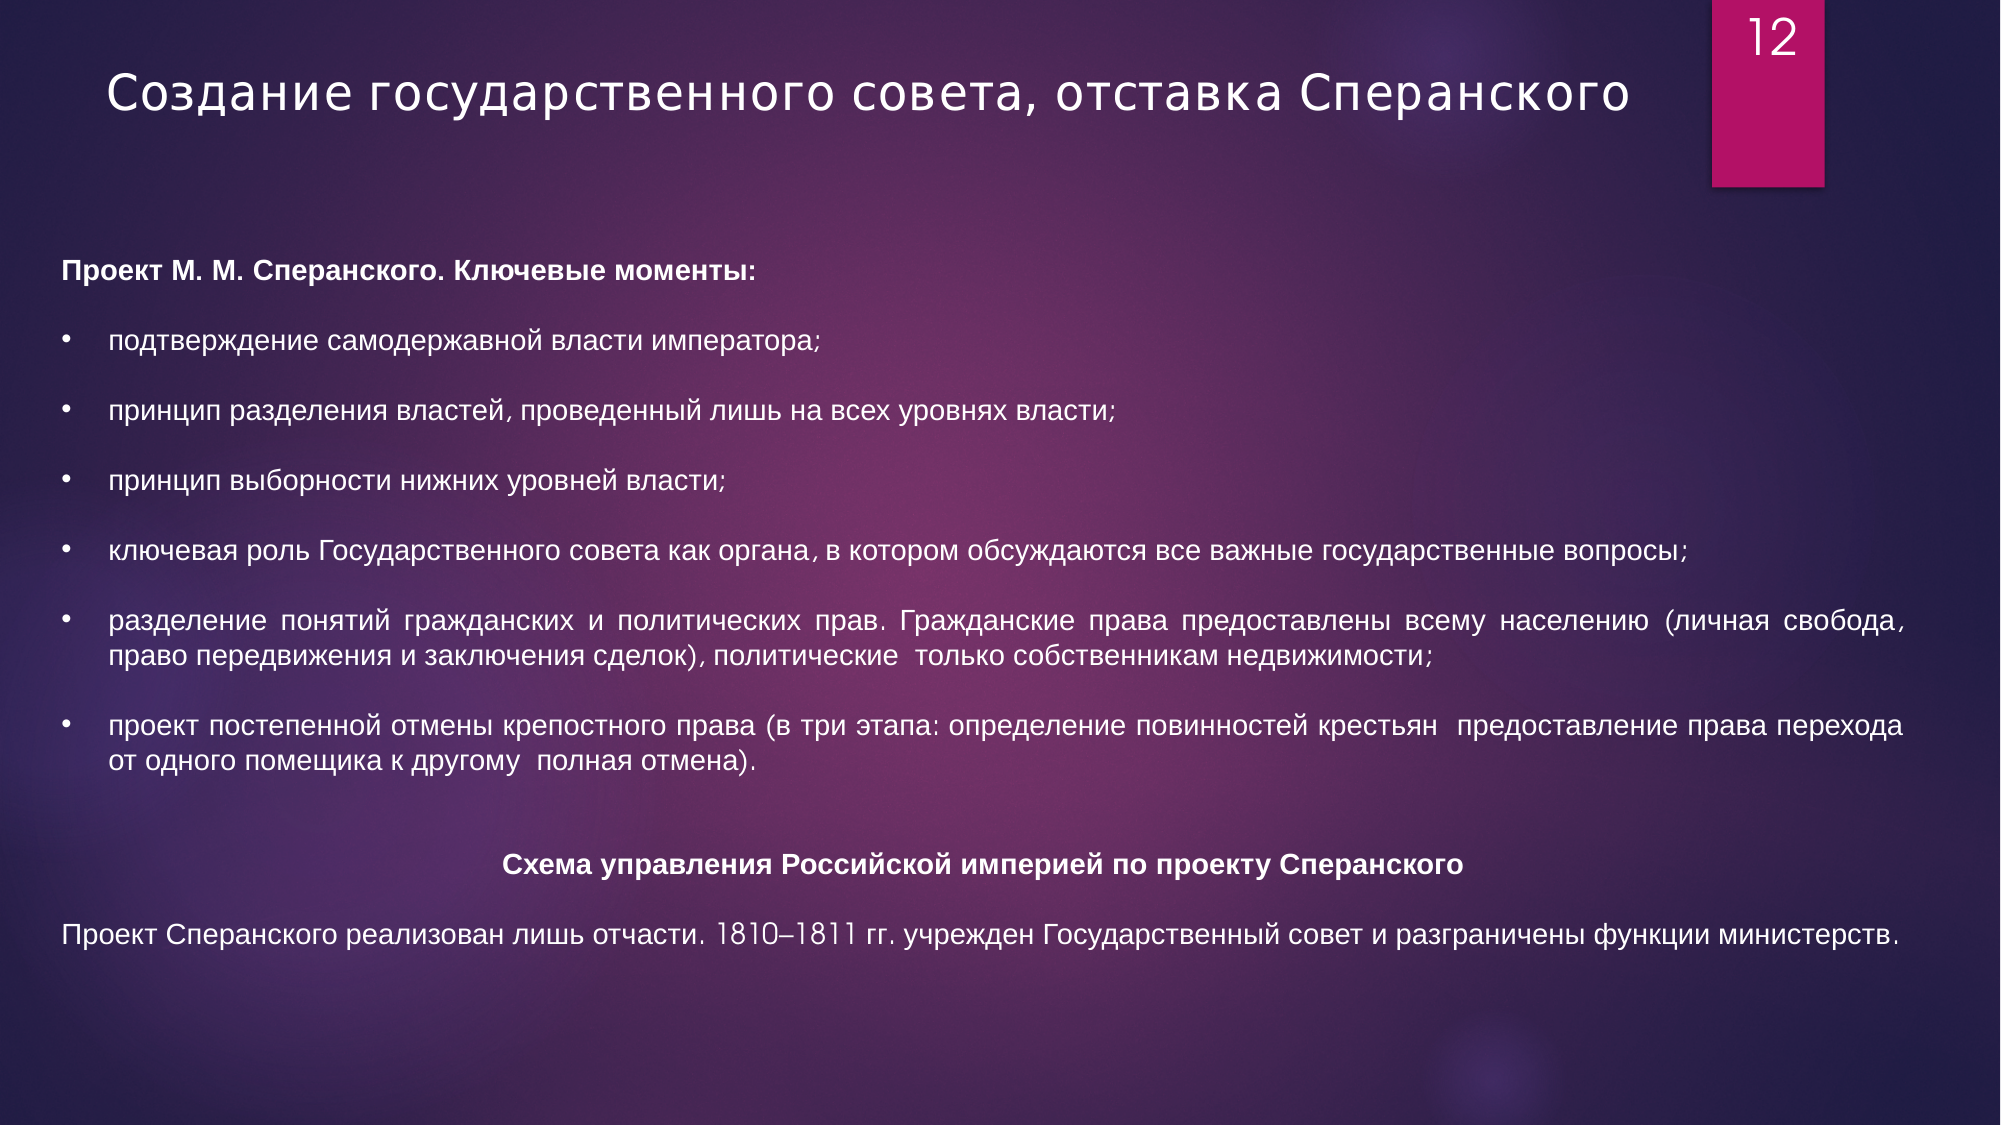

12
Создание государственного совета, отставка Сперанского
Проект М. М. Сперанского. Ключевые моменты:

подтверждение самодержавной власти императора;

принцип разделения властей, проведенный лишь на всех уровнях власти;

принцип выборности нижних уровней власти;

ключевая роль Государственного совета как органа, в котором обсуждаются все важные государственные вопросы;

разделение понятий гражданских и политических прав. Гражданские права предоставлены всему населению (личная свобода, право передвижения и заключения сделок), политические  только собственникам недвижимости;

проект постепенной отмены крепостного права (в три этапа: определение повинностей крестьян  предоставление права перехода от одного помещика к другому  полная отмена).

Схема управления Российской империей по проекту Сперанского

Проект Сперанского реализован лишь отчасти. 1810–1811 гг. учрежден Государственный совет и разграничены функции министерств.